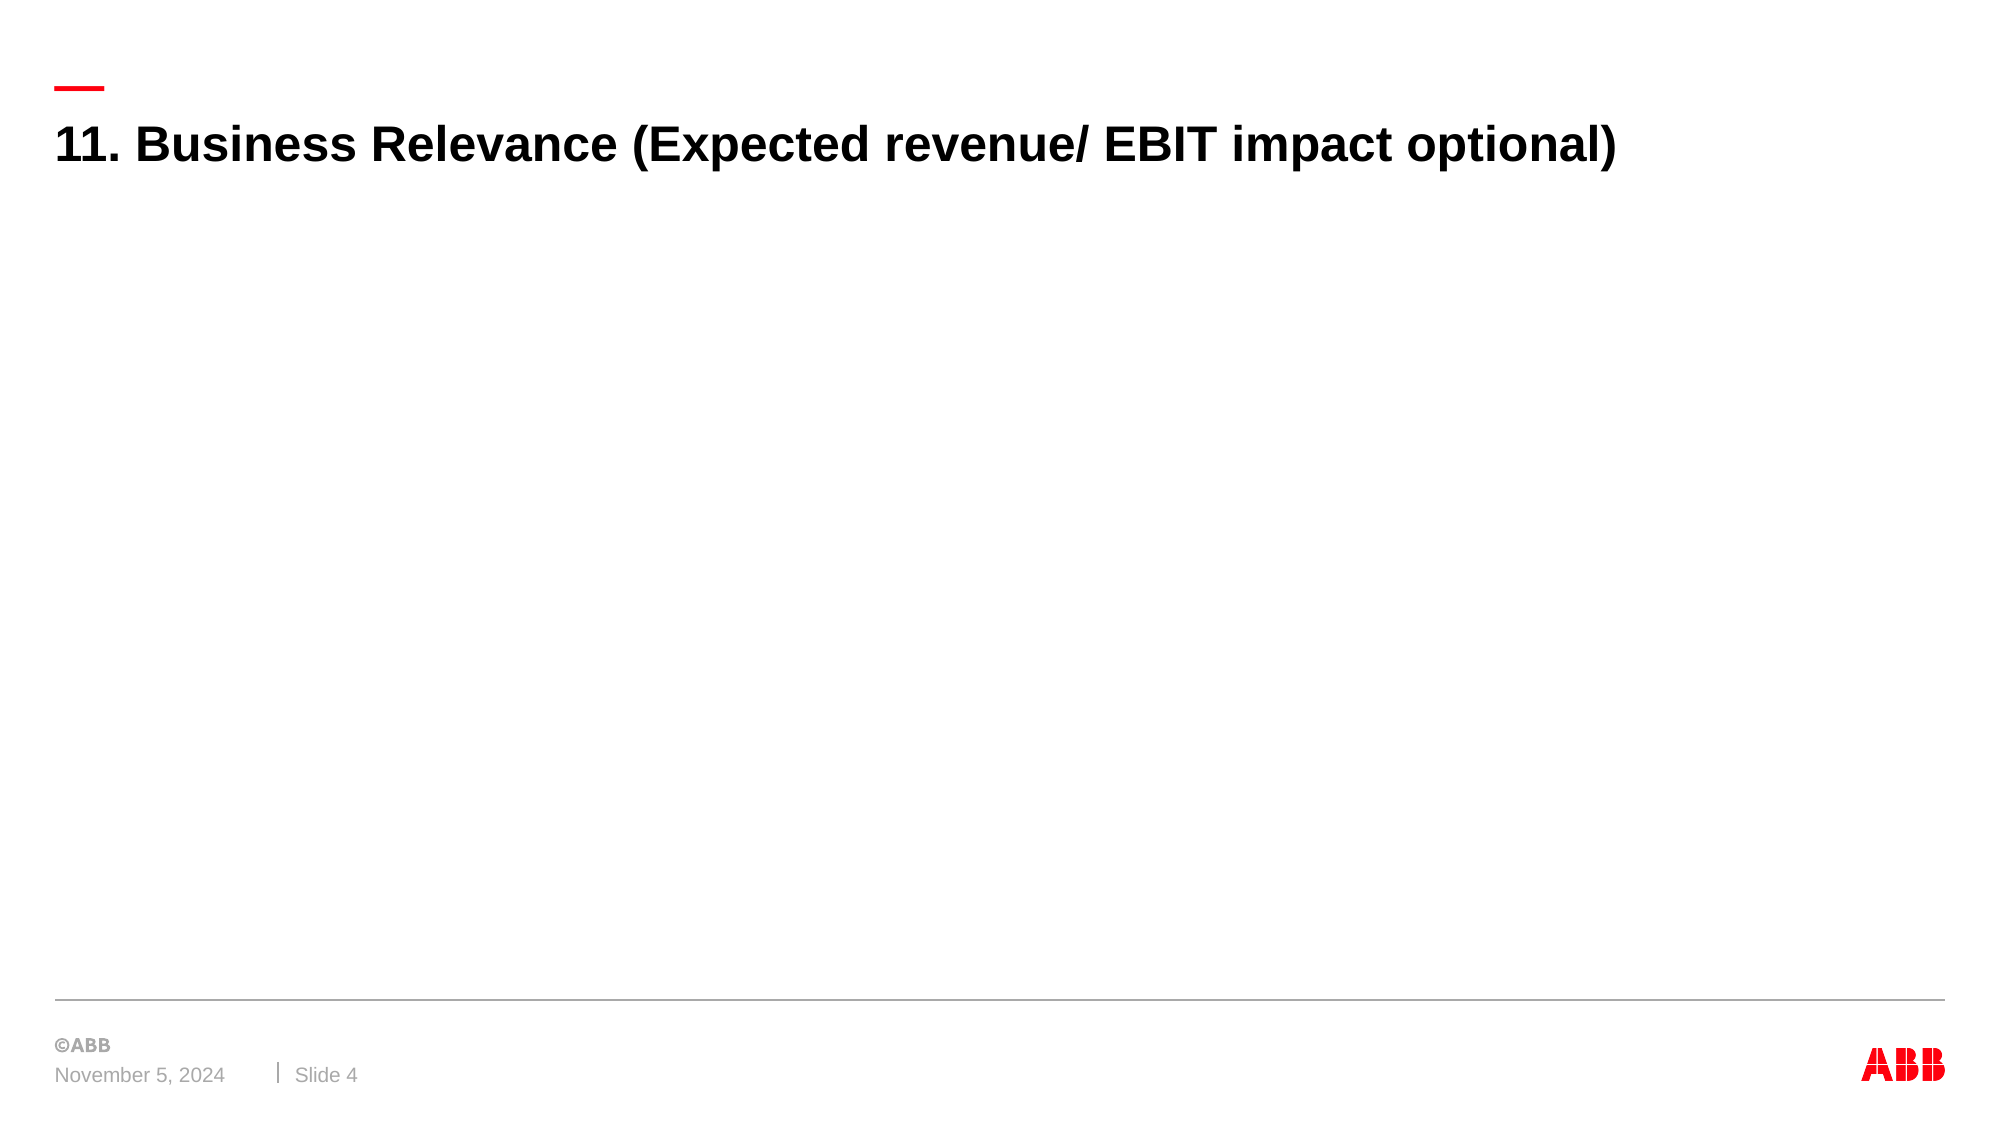

# 11. Business Relevance (Expected revenue/ EBIT impact optional)

Slide 4
November 5, 2024